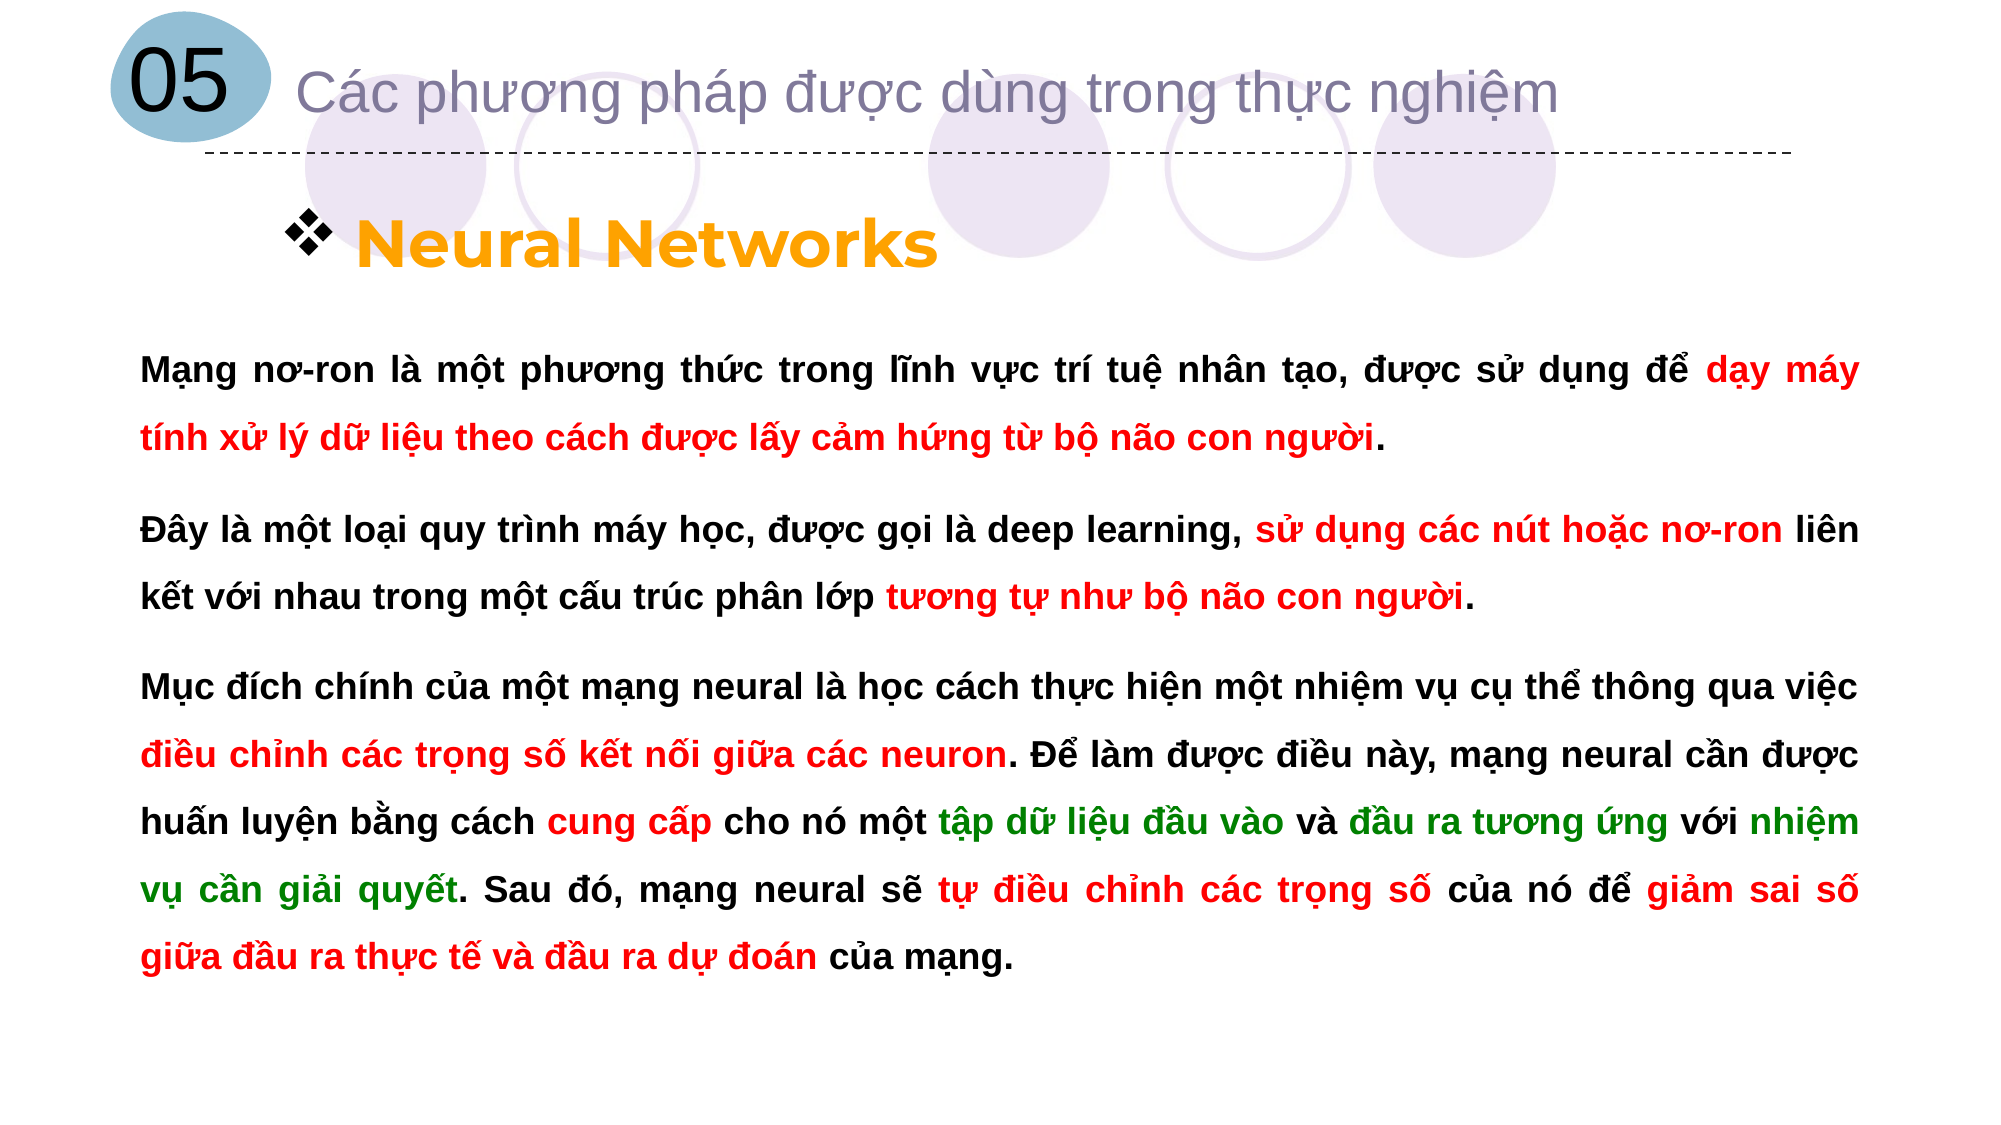

05
Các phương pháp được dùng trong thực nghiệm
Neural Networks
Mạng nơ-ron là một phương thức trong lĩnh vực trí tuệ nhân tạo, được sử dụng để dạy máy tính xử lý dữ liệu theo cách được lấy cảm hứng từ bộ não con người.
Đây là một loại quy trình máy học, được gọi là deep learning, sử dụng các nút hoặc nơ-ron liên kết với nhau trong một cấu trúc phân lớp tương tự như bộ não con người.
Mục đích chính của một mạng neural là học cách thực hiện một nhiệm vụ cụ thể thông qua việc điều chỉnh các trọng số kết nối giữa các neuron. Để làm được điều này, mạng neural cần được huấn luyện bằng cách cung cấp cho nó một tập dữ liệu đầu vào và đầu ra tương ứng với nhiệm vụ cần giải quyết. Sau đó, mạng neural sẽ tự điều chỉnh các trọng số của nó để giảm sai số giữa đầu ra thực tế và đầu ra dự đoán của mạng.